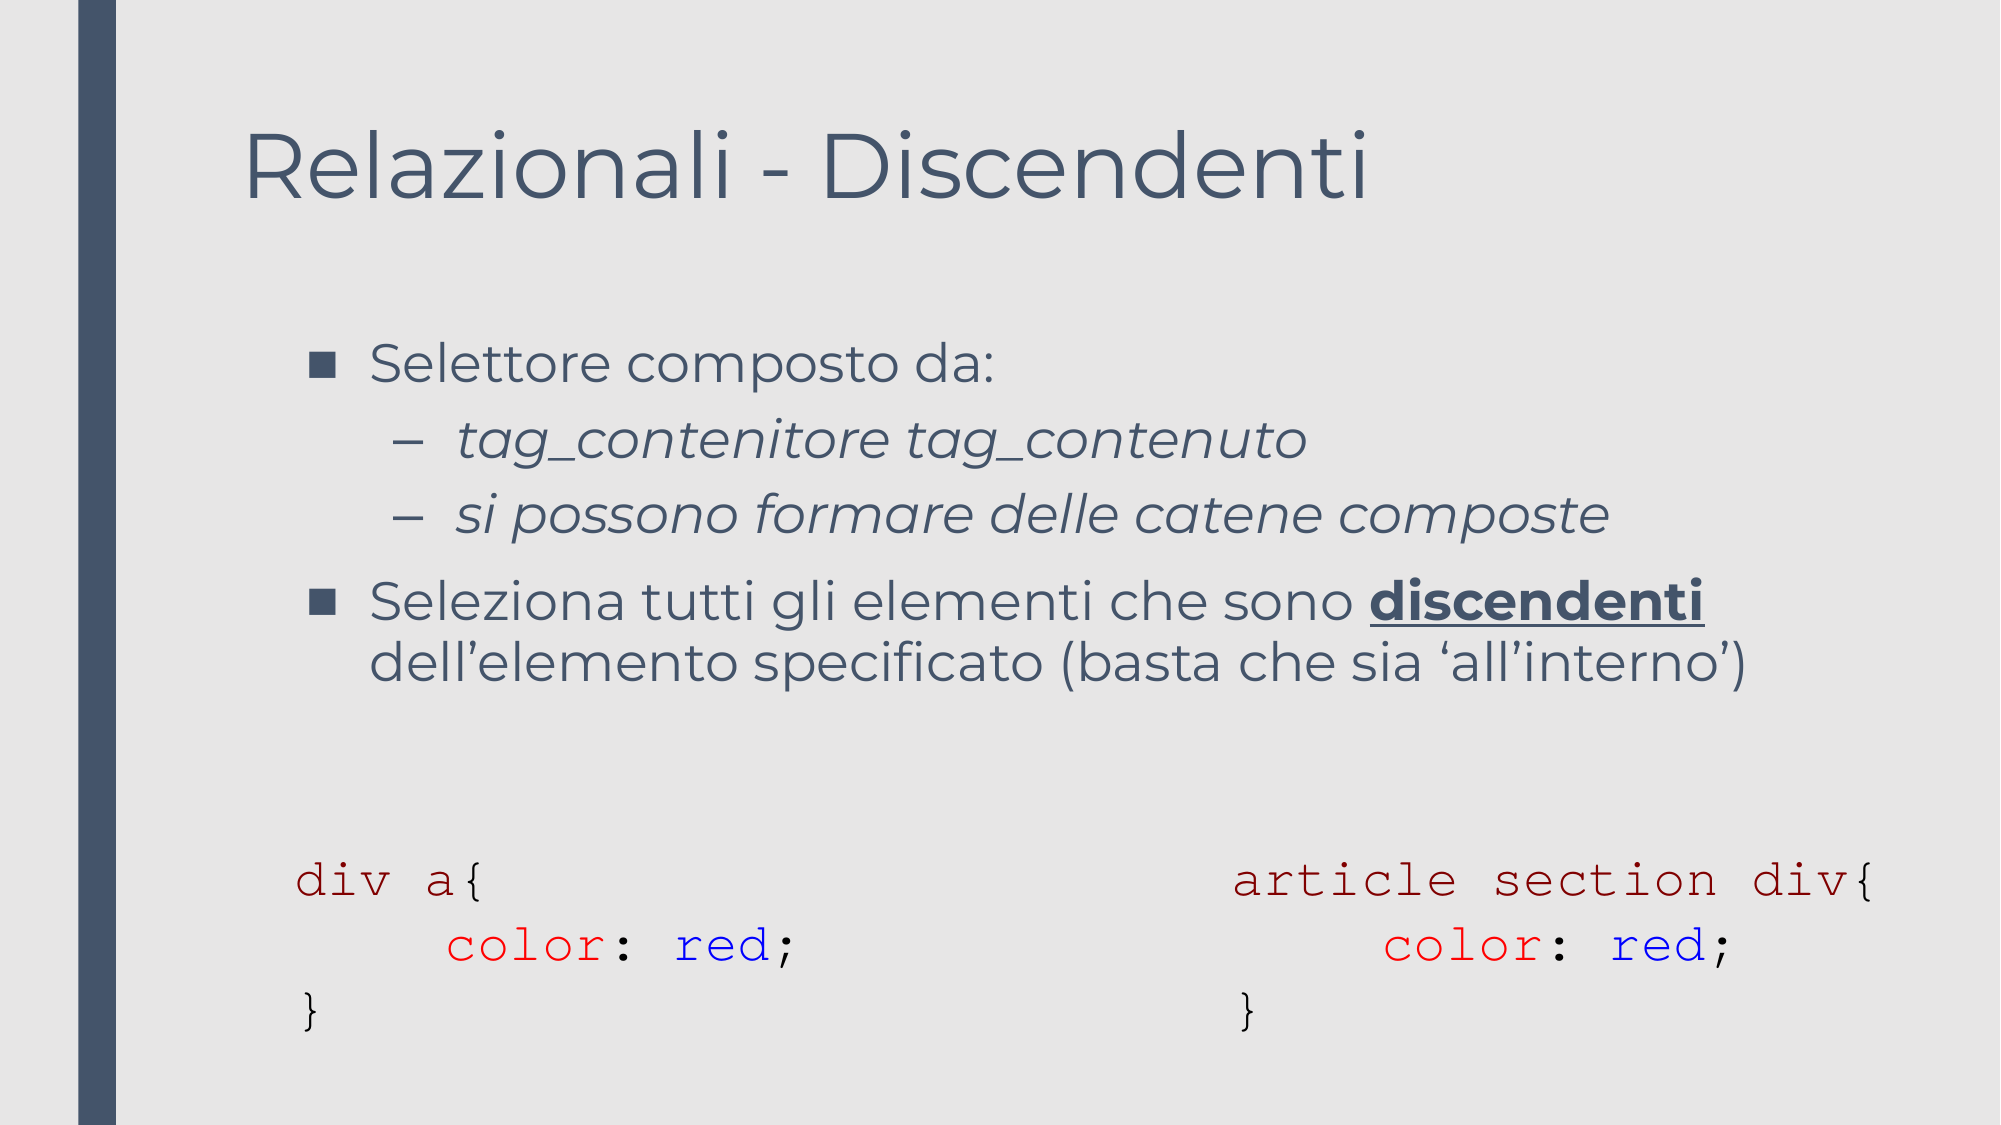

# Relazionali - Discendenti
Selettore composto da:
tag_contenitore tag_contenuto
si possono formare delle catene composte
Seleziona tutti gli elementi che sono discendenti dell’elemento specificato (basta che sia ‘all’interno’)

div a{
	color: red;
}
article section div{
	color: red;
}